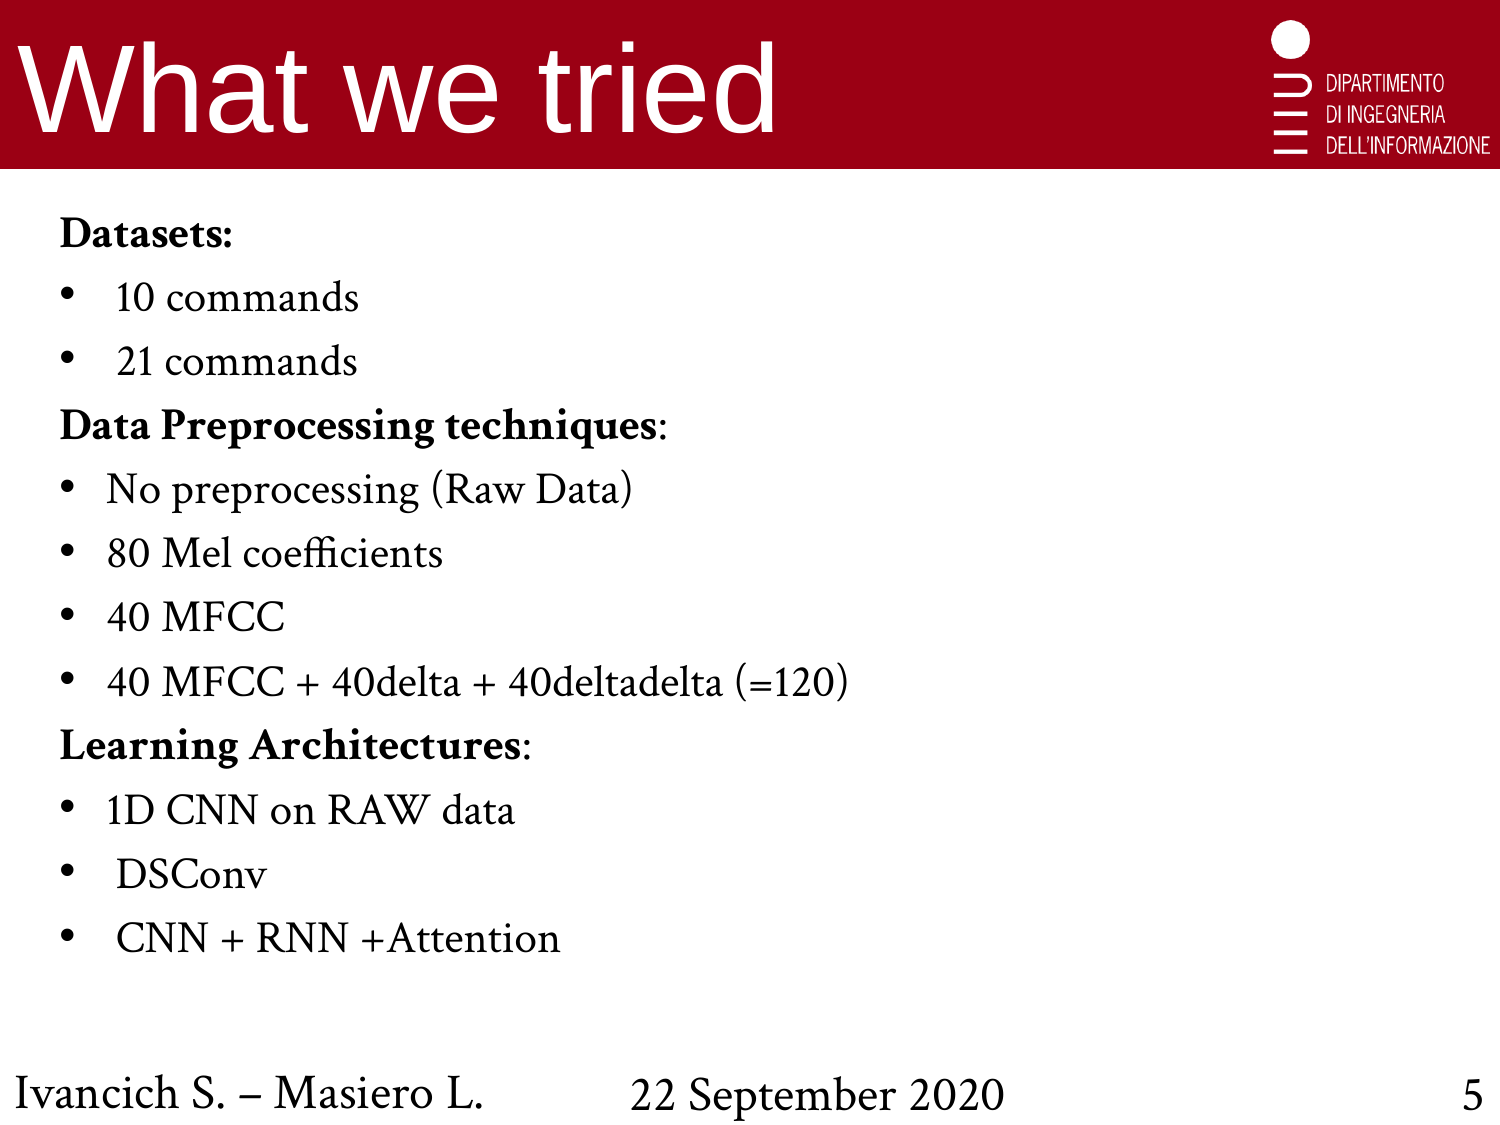

What we tried
Datasets:
10 commands
21 commands
Data Preprocessing techniques:
No preprocessing (Raw Data)
80 Mel coefficients
40 MFCC
40 MFCC + 40delta + 40deltadelta (=120)
Learning Architectures:
1D CNN on RAW data
DSConv
CNN + RNN +Attention

Ivancich S. – Masiero L.
5
22 September 2020